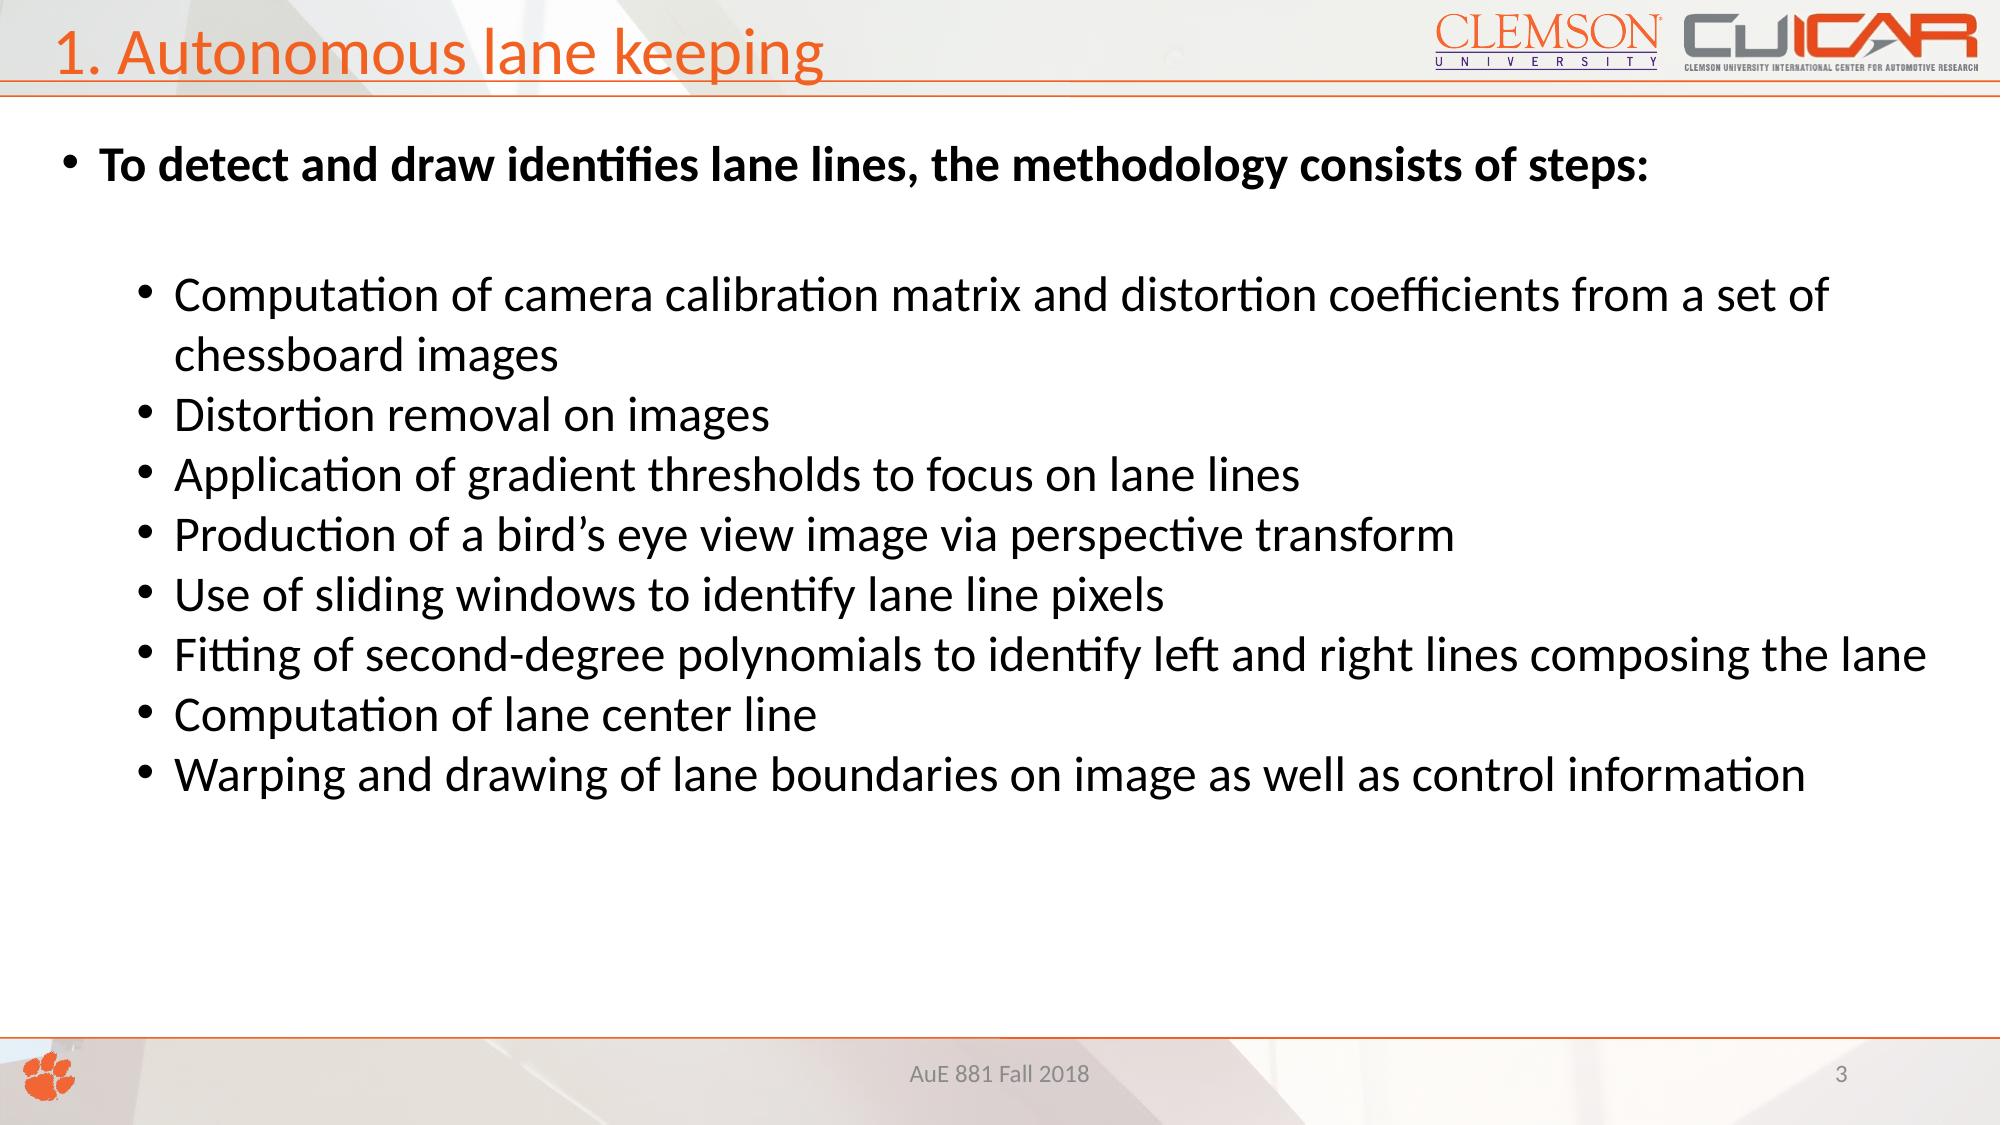

1. Autonomous lane keeping
To detect and draw identifies lane lines, the methodology consists of steps:

Computation of camera calibration matrix and distortion coefficients from a set of chessboard images
Distortion removal on images
Application of gradient thresholds to focus on lane lines
Production of a bird’s eye view image via perspective transform
Use of sliding windows to identify lane line pixels
Fitting of second-degree polynomials to identify left and right lines composing the lane
Computation of lane center line
Warping and drawing of lane boundaries on image as well as control information

AuE 881 Fall 2018
3